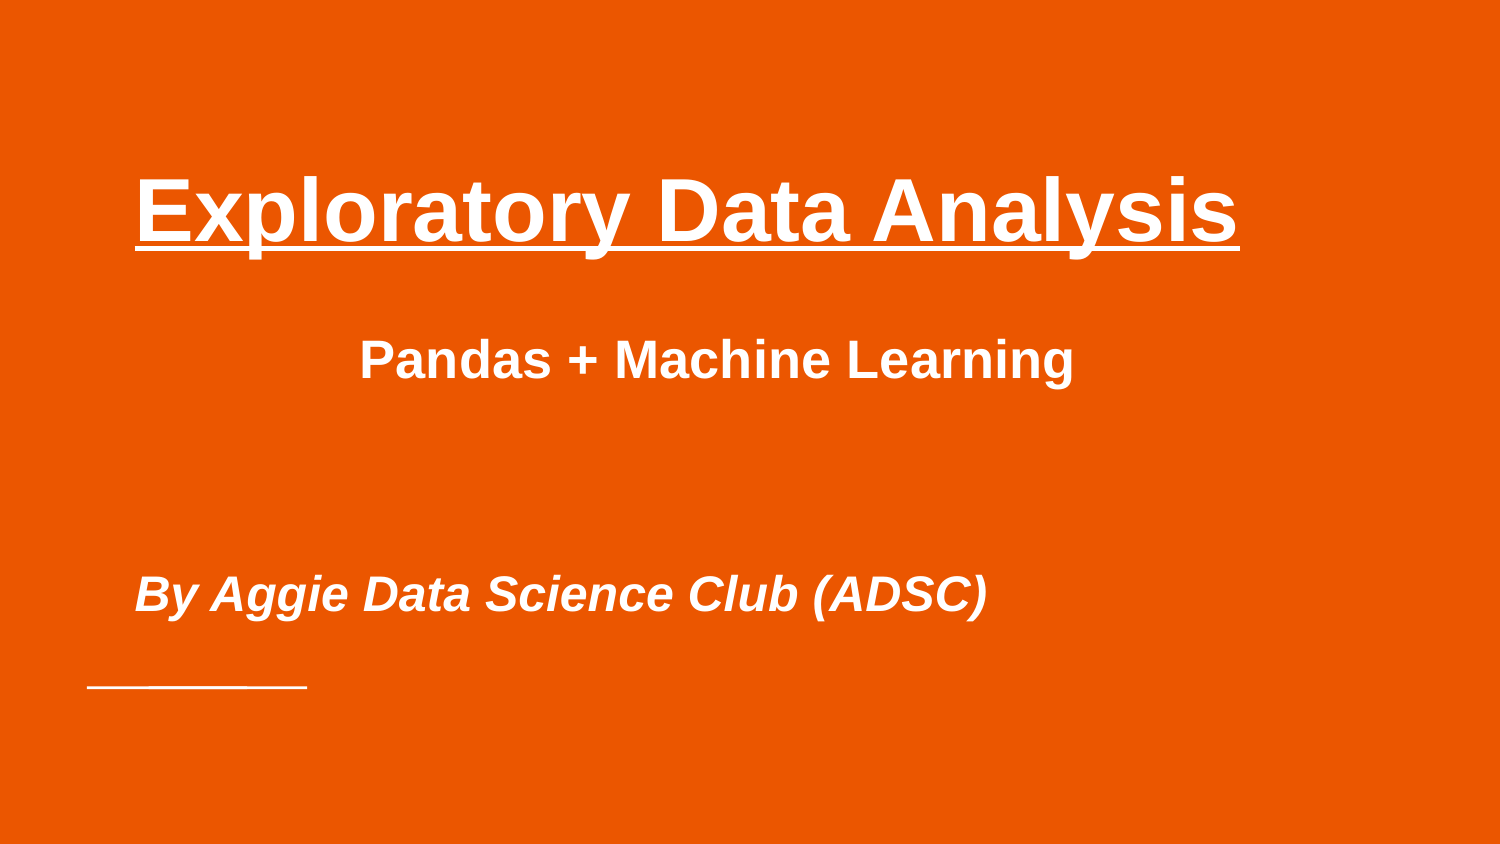

# Exploratory Data Analysis

Pandas + Machine Learning

By Aggie Data Science Club (ADSC)